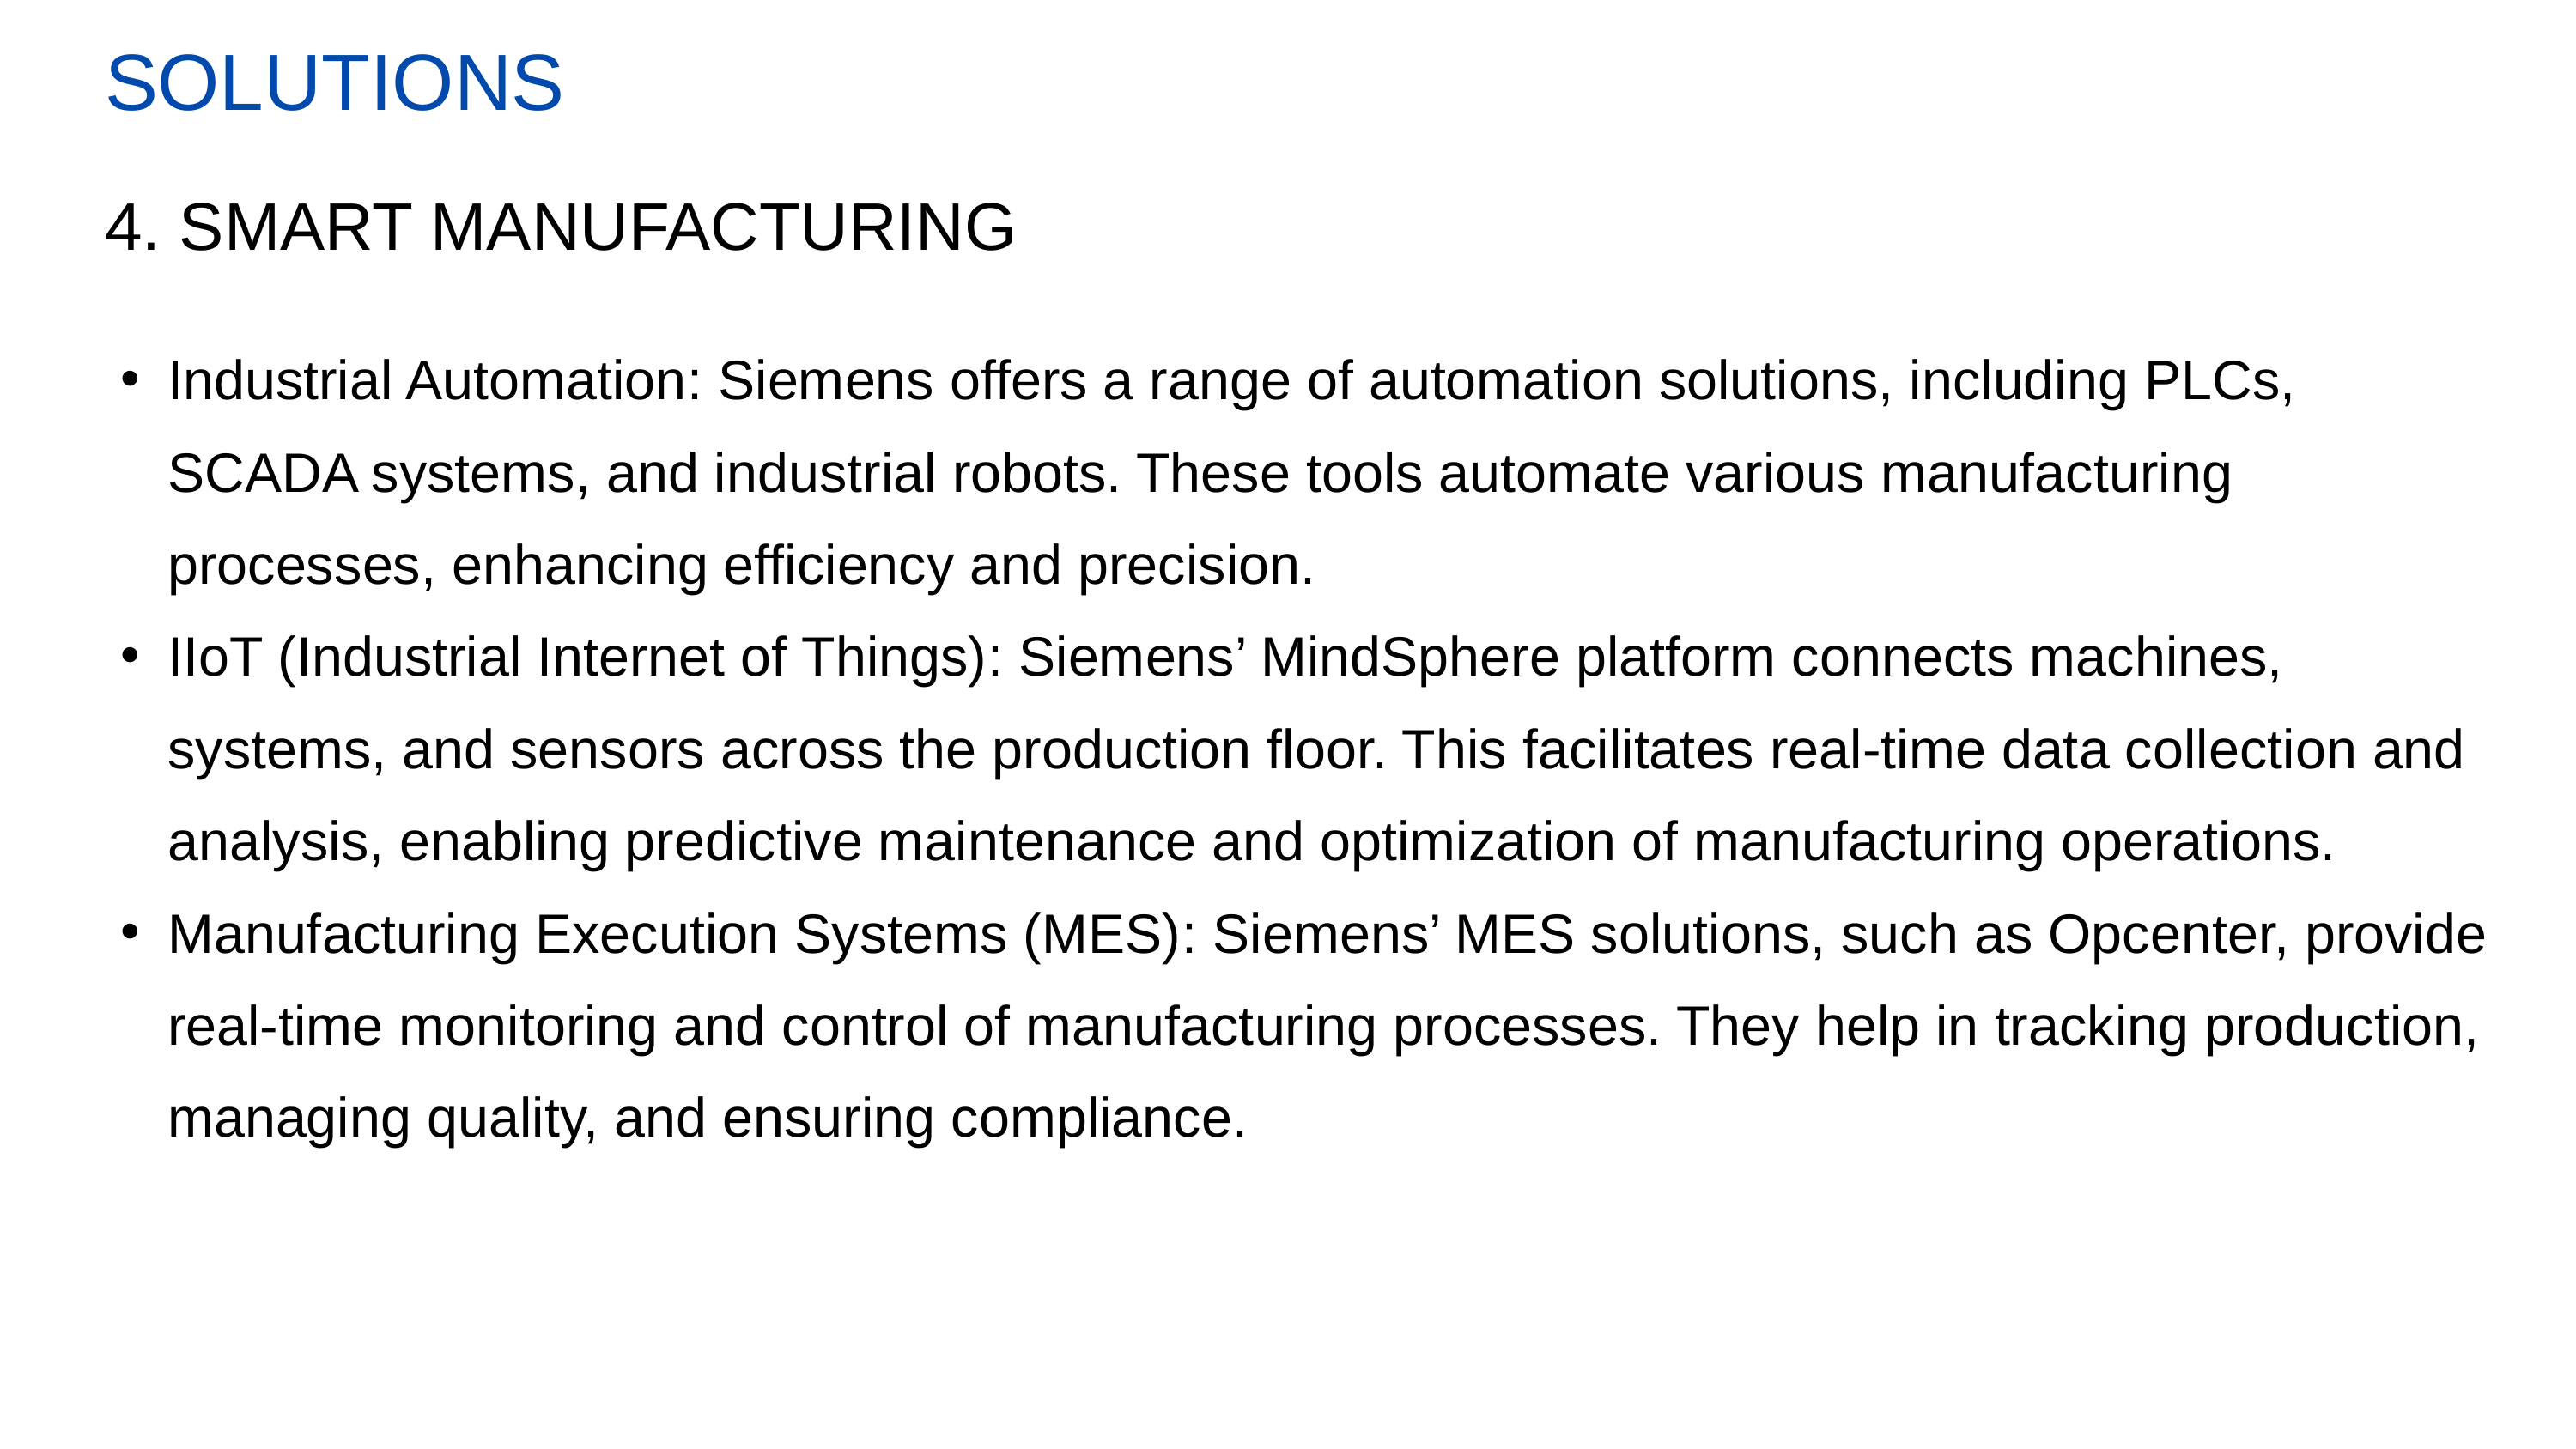

SOLUTIONS
4. SMART MANUFACTURING
Industrial Automation: Siemens offers a range of automation solutions, including PLCs, SCADA systems, and industrial robots. These tools automate various manufacturing processes, enhancing efficiency and precision.
IIoT (Industrial Internet of Things): Siemens’ MindSphere platform connects machines, systems, and sensors across the production floor. This facilitates real-time data collection and analysis, enabling predictive maintenance and optimization of manufacturing operations.
Manufacturing Execution Systems (MES): Siemens’ MES solutions, such as Opcenter, provide real-time monitoring and control of manufacturing processes. They help in tracking production, managing quality, and ensuring compliance.